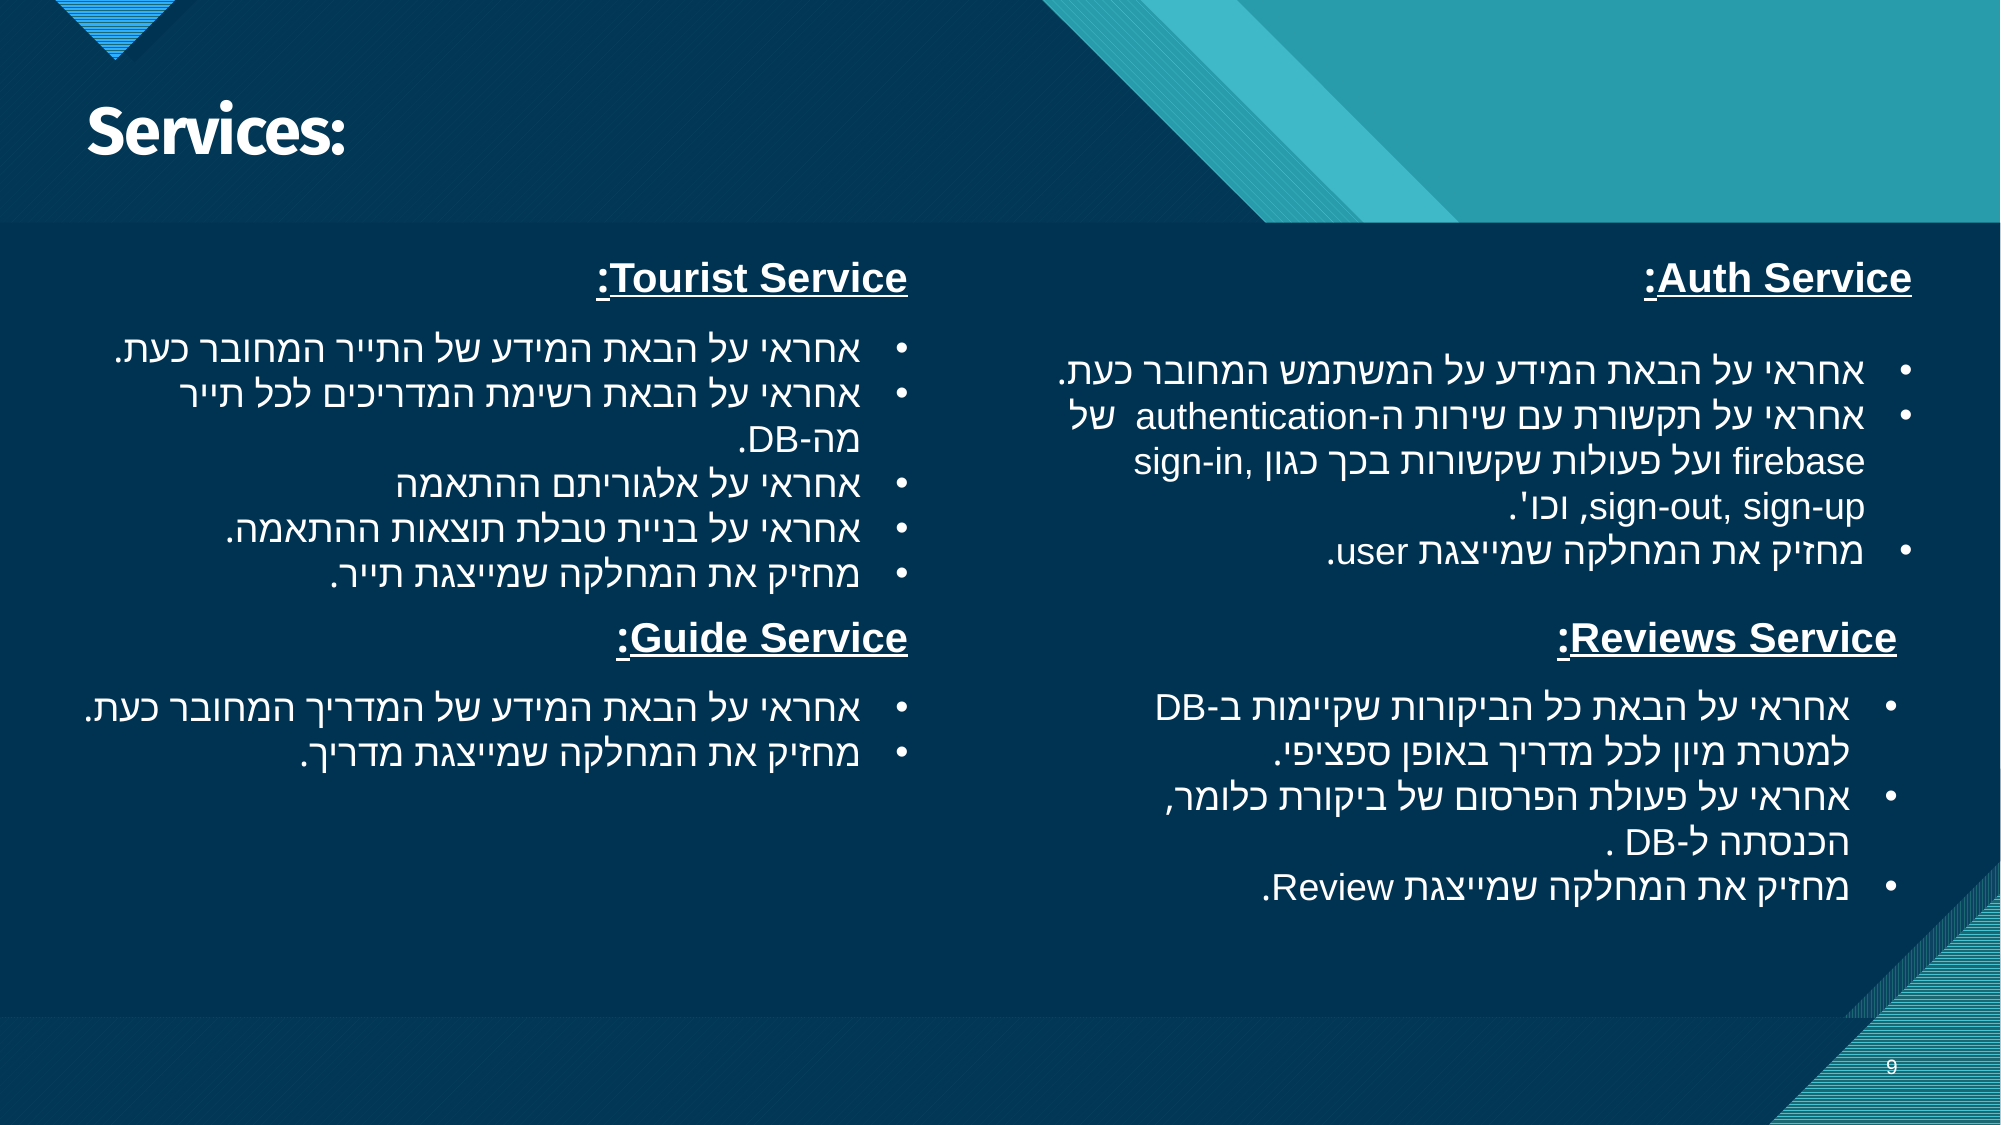

# Services:
Tourist Service:
Auth Service:
אחראי על הבאת המידע של התייר המחובר כעת.
אחראי על הבאת רשימת המדריכים לכל תייר מה-DB.
אחראי על אלגוריתם ההתאמה
אחראי על בניית טבלת תוצאות ההתאמה.
מחזיק את המחלקה שמייצגת תייר.
אחראי על הבאת המידע על המשתמש המחובר כעת.
אחראי על תקשורת עם שירות ה-authentication  של firebase ועל פעולות שקשורות בכך כגון sign-in, sign-out, sign-up, וכו'.
מחזיק את המחלקה שמייצגת user.
Guide Service:
Reviews Service:
אחראי על הבאת כל הביקורות שקיימות ב-DB למטרת מיון לכל מדריך באופן ספציפי.
אחראי על פעולת הפרסום של ביקורת כלומר, הכנסתה ל-DB .
מחזיק את המחלקה שמייצגת Review.
אחראי על הבאת המידע של המדריך המחובר כעת.
מחזיק את המחלקה שמייצגת מדריך.
9